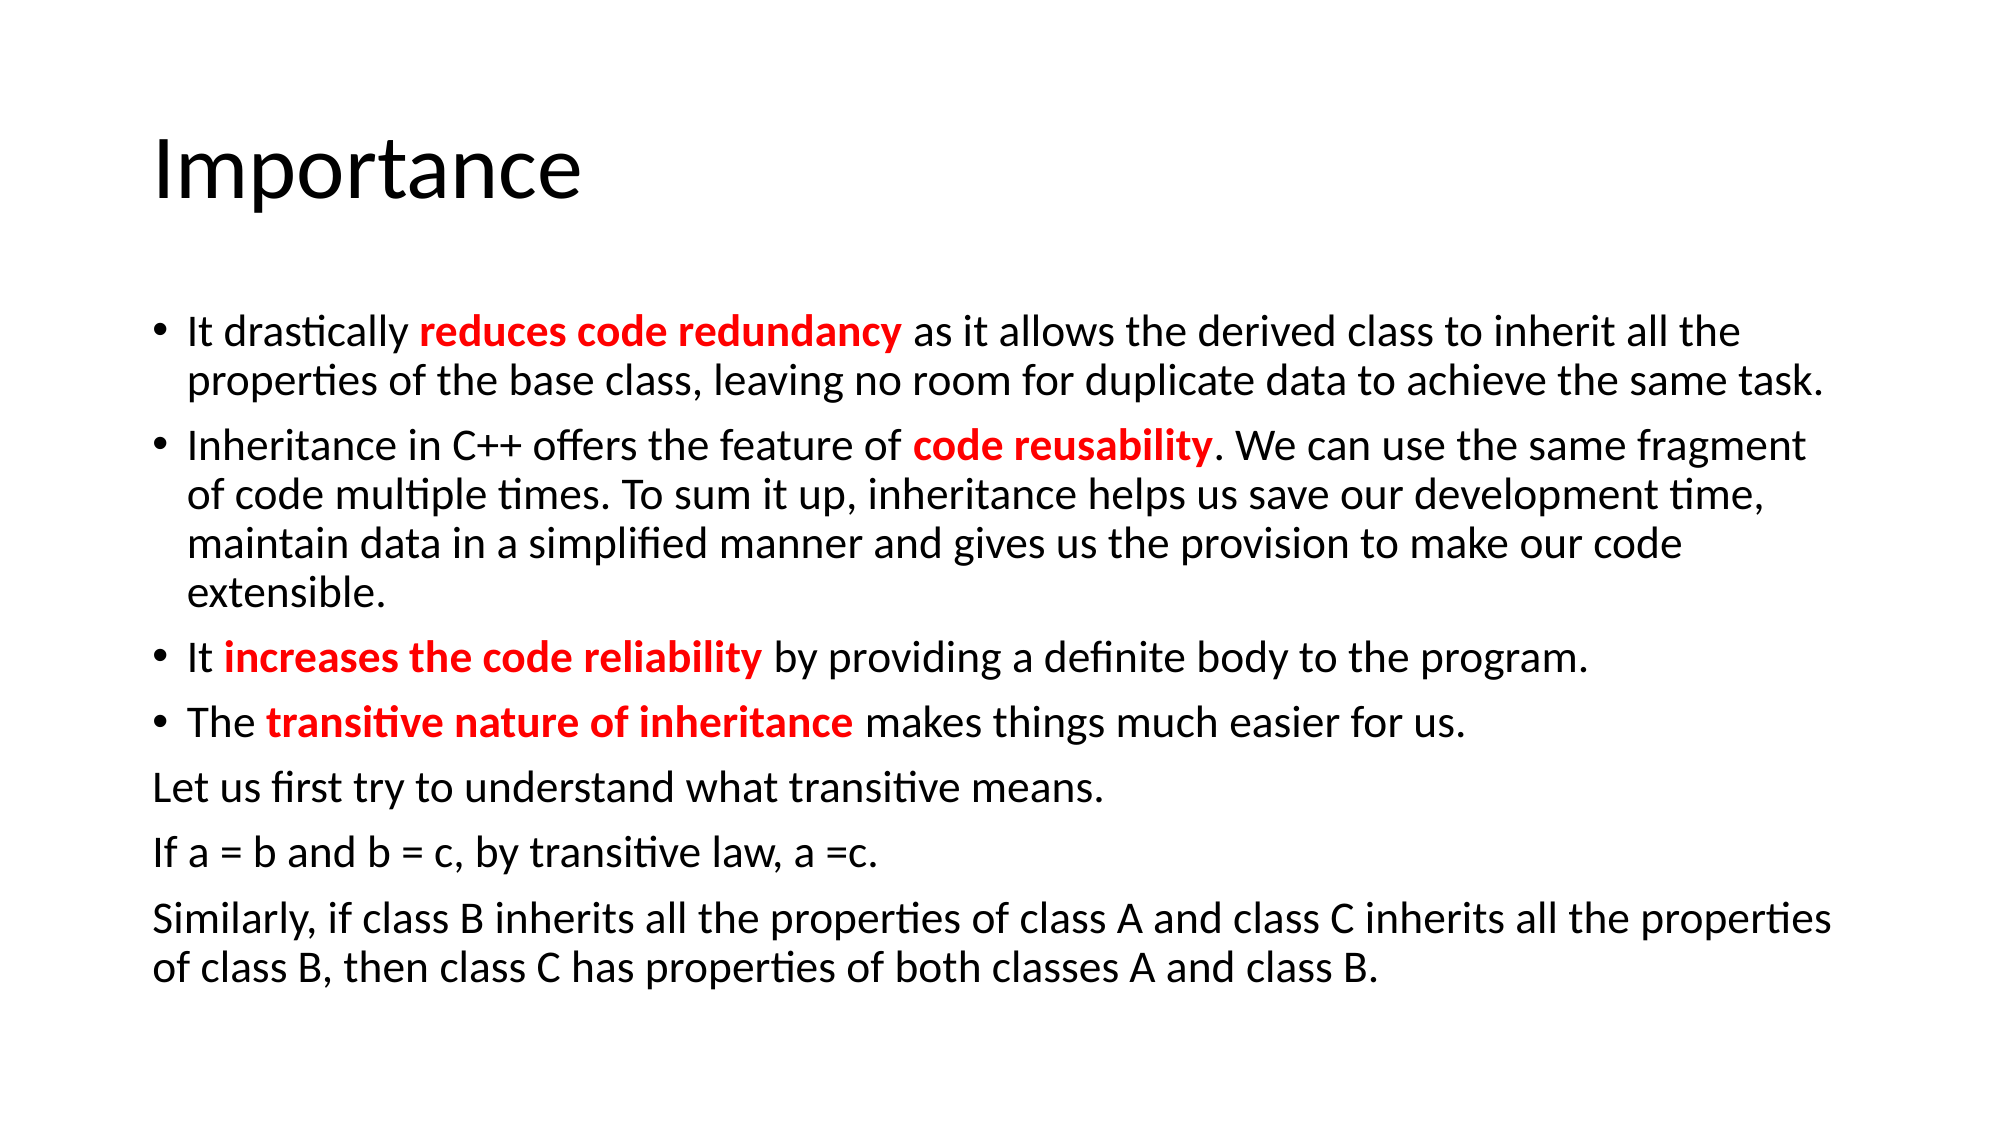

# Importance
It drastically reduces code redundancy as it allows the derived class to inherit all the properties of the base class, leaving no room for duplicate data to achieve the same task.
Inheritance in C++ offers the feature of code reusability. We can use the same fragment of code multiple times. To sum it up, inheritance helps us save our development time, maintain data in a simplified manner and gives us the provision to make our code extensible.
It increases the code reliability by providing a definite body to the program.
The transitive nature of inheritance makes things much easier for us.
Let us first try to understand what transitive means.
If a = b and b = c, by transitive law, a =c.
Similarly, if class B inherits all the properties of class A and class C inherits all the properties of class B, then class C has properties of both classes A and class B.